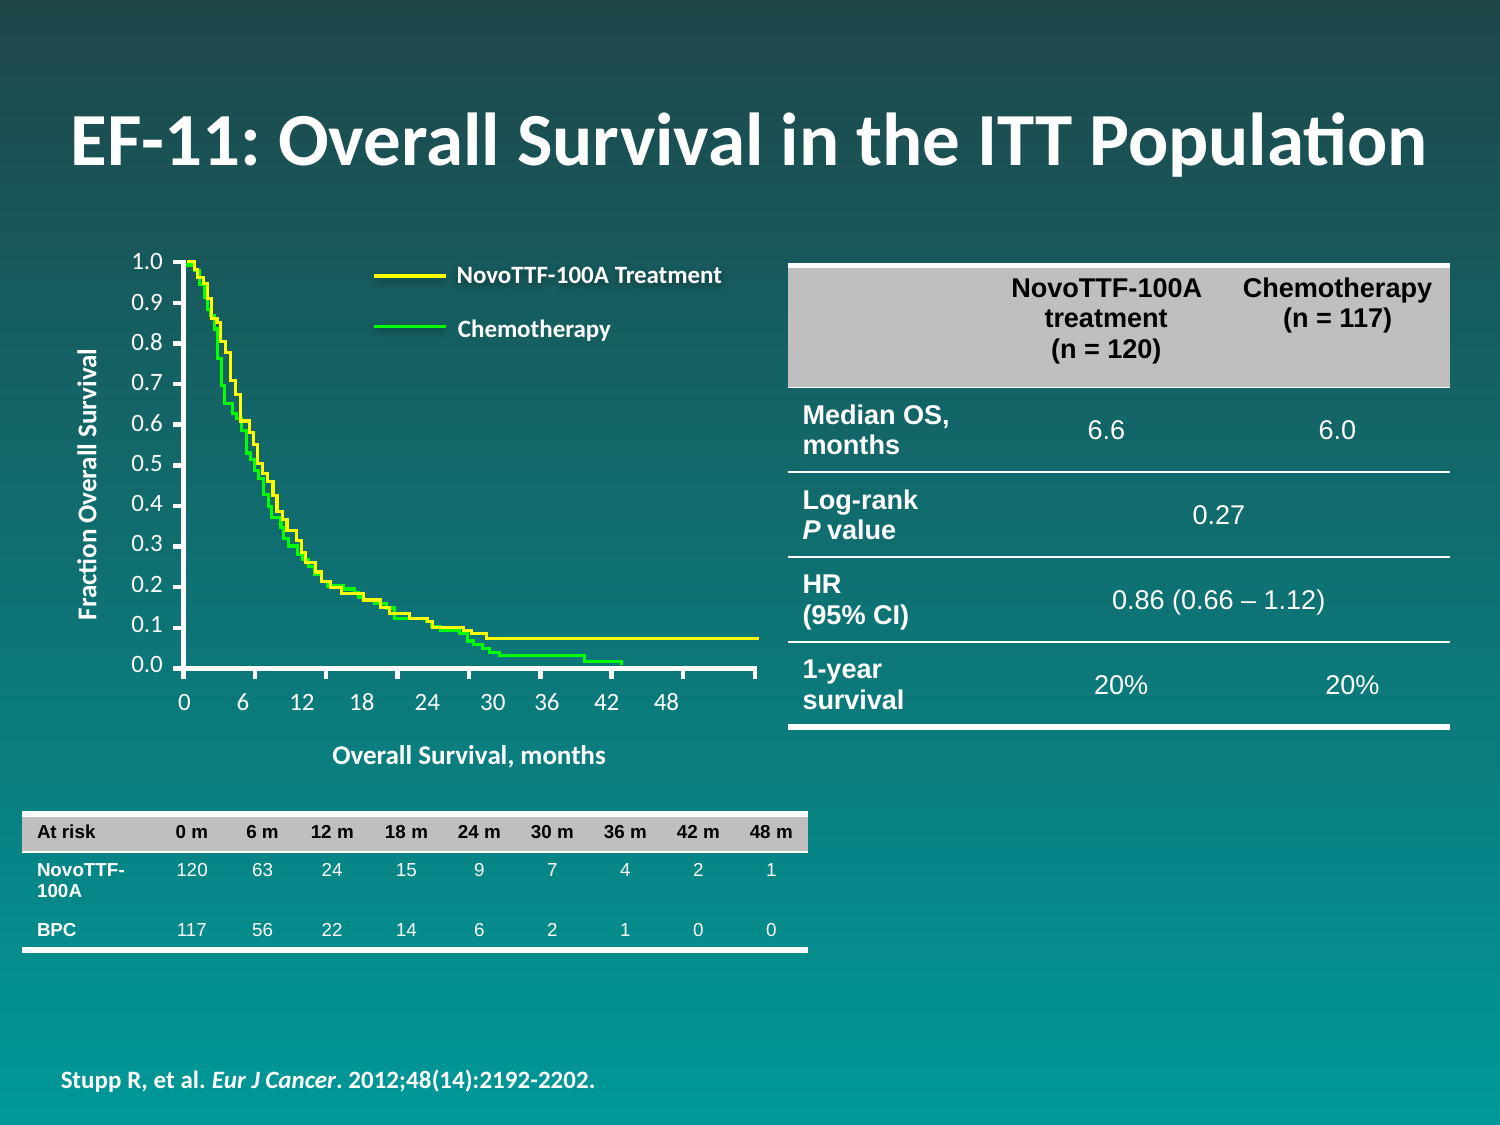

EF-11: Overall Survival in the ITT Population
1.0
NovoTTF-100A Treatment
Fraction Overall Survival

|  | NovoTTF-100A treatment (n = 120) | Chemotherapy (n = 117) |  |
| --- | --- | --- | --- |
| Median OS, months | 6.6 | 6.0 |  |
| Log-rank P value | 0.27 |  |  |
| HR (95% CI) | 0.86 (0.66 – 1.12) |  |  |
| 1-year survival | 20% |  | 20% |
0.9

Chemotherapy
0.8

0.7

0.6

0.5

0.4

0.3

0.2

0.1

0.0

0        6       12      18       24       30     36      42      48
Overall Survival, months
| At risk | 0 m | 6 m | 12 m | 18 m | 24 m | 30 m | 36 m | 42 m | 48 m |
| --- | --- | --- | --- | --- | --- | --- | --- | --- | --- |
| NovoTTF-100A | 120 | 63 | 24 | 15 | 9 | 7 | 4 | 2 | 1 |
| BPC | 117 | 56 | 22 | 14 | 6 | 2 | 1 | 0 | 0 |
Stupp R, et al. Eur J Cancer. 2012;48(14):2192-2202.